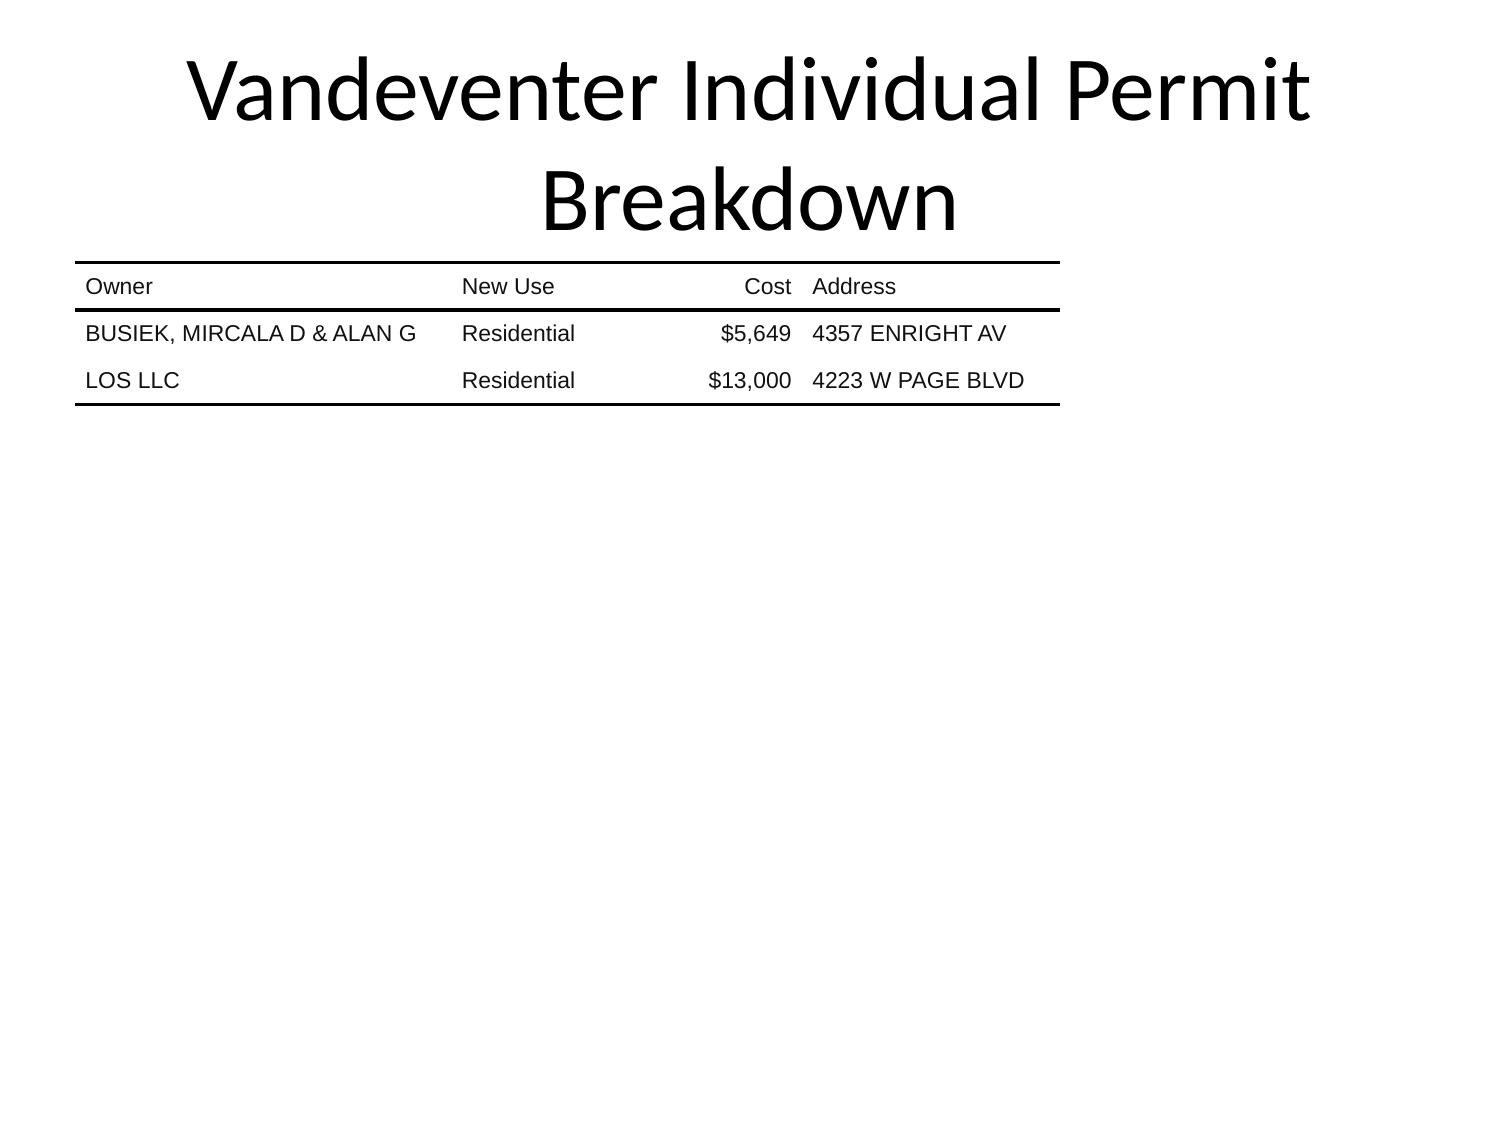

# Vandeventer Individual Permit Breakdown
| Owner | New Use | Cost | Address |
| --- | --- | --- | --- |
| BUSIEK, MIRCALA D & ALAN G | Residential | $5,649 | 4357 ENRIGHT AV |
| LOS LLC | Residential | $13,000 | 4223 W PAGE BLVD |